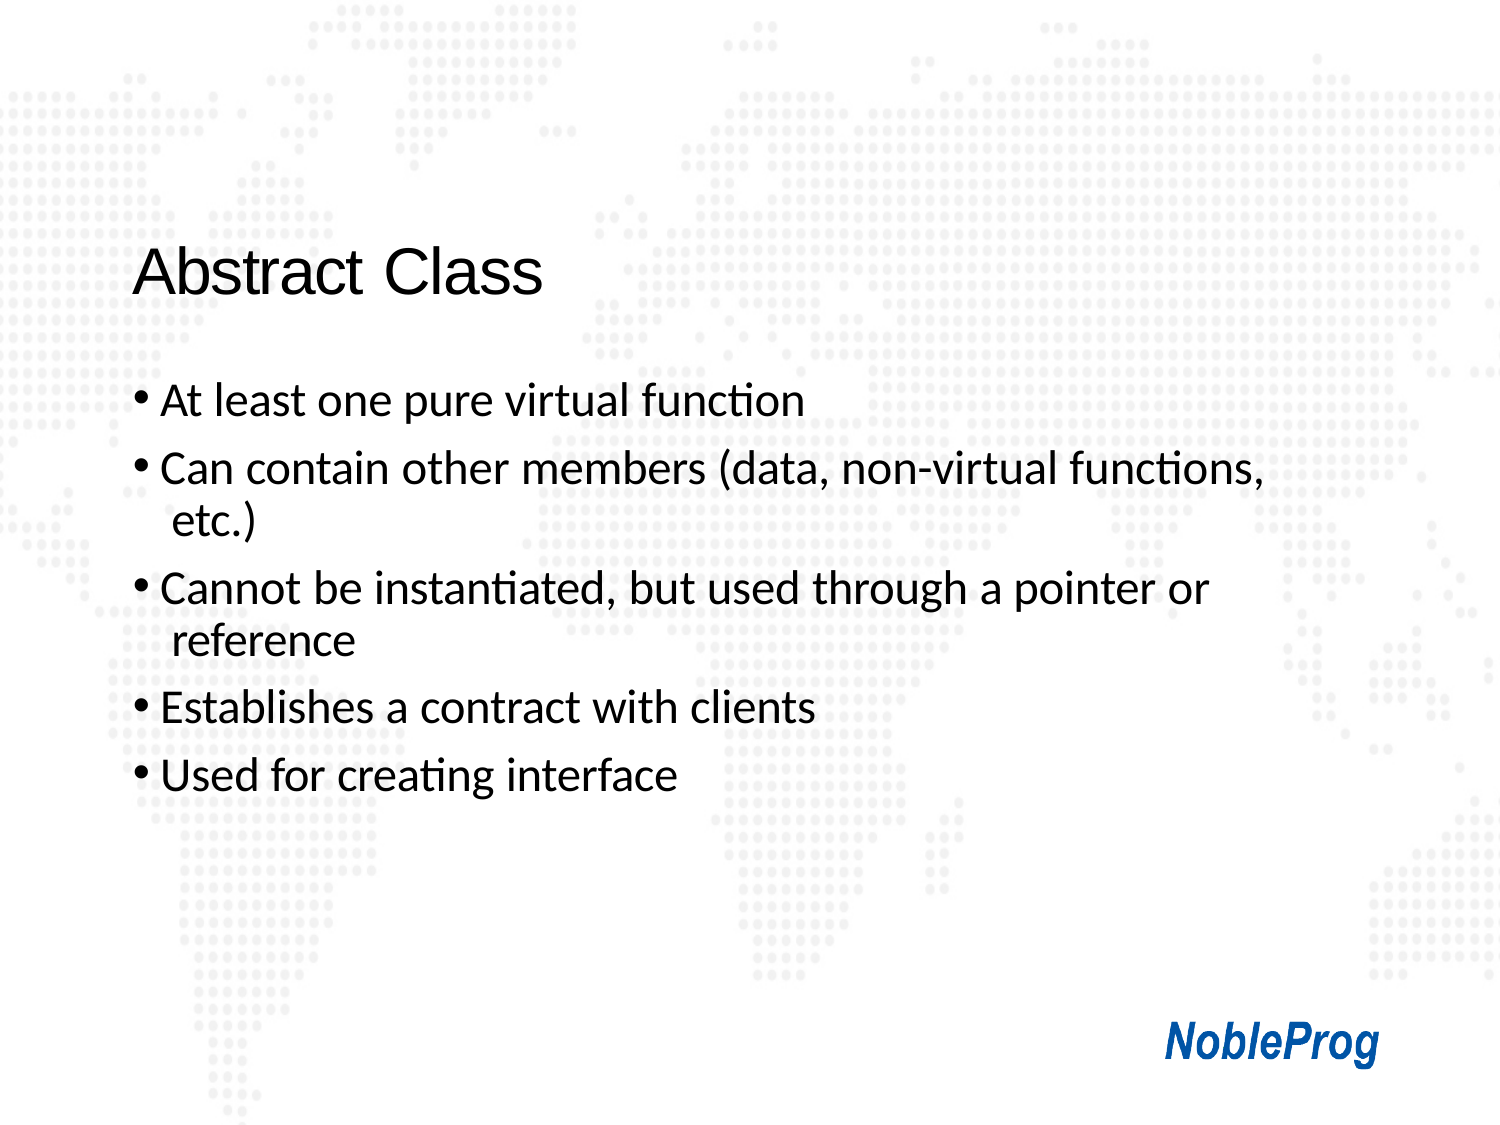

# Abstract Class
At least one pure virtual function
Can contain other members (data, non-virtual functions,  etc.)
Cannot be instantiated, but used through a pointer or  reference
Establishes a contract with clients
Used for creating interface